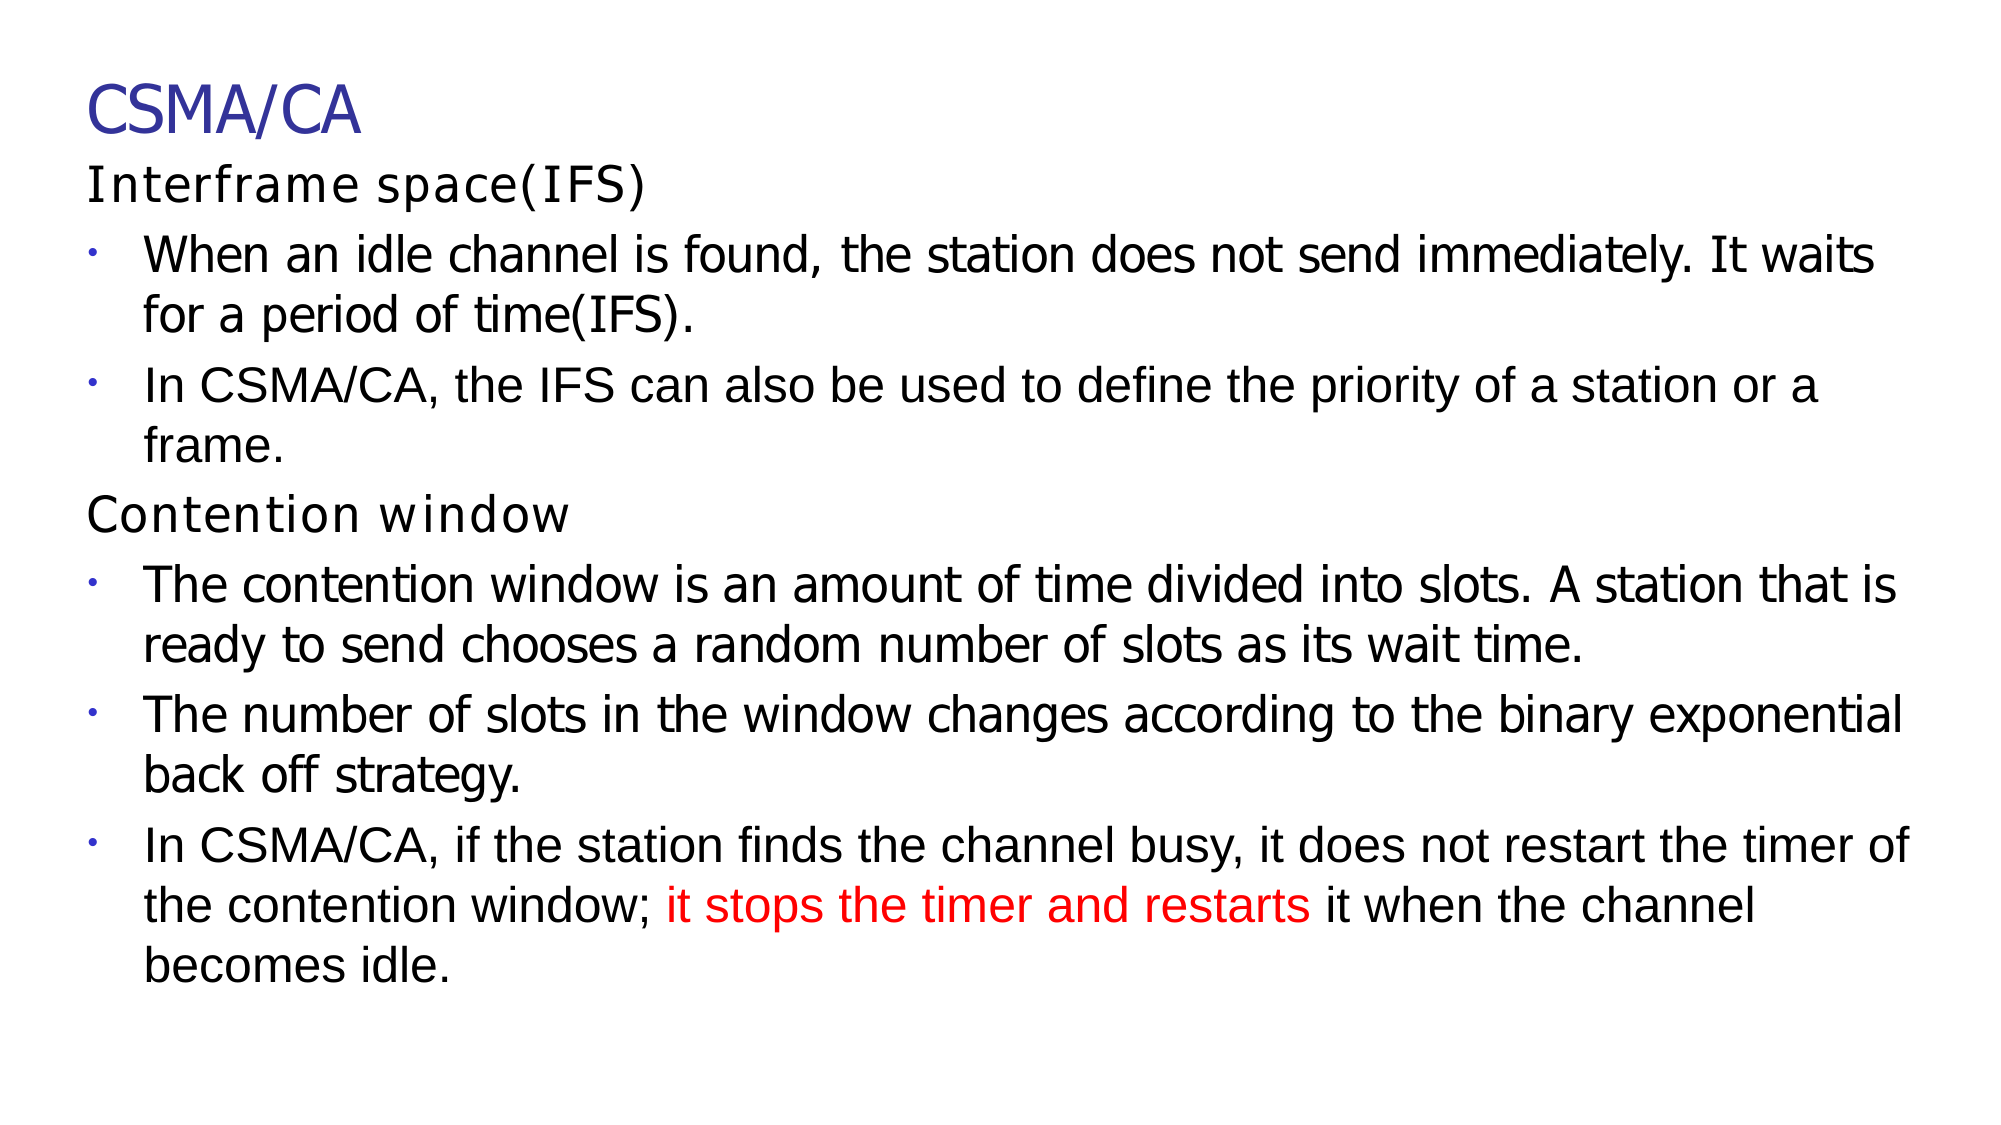

# CSMA/CA
Interframe space(IFS)
When an idle channel is found, the station does not send immediately. It waits for a period of time(IFS).
In CSMA/CA, the IFS can also be used to define the priority of a station or a frame.
Contention window
The contention window is an amount of time divided into slots. A station that is ready to send chooses a random number of slots as its wait time.
The number of slots in the window changes according to the binary exponential back off strategy.
In CSMA/CA, if the station finds the channel busy, it does not restart the timer of the contention window; it stops the timer and restarts it when the channel becomes idle.